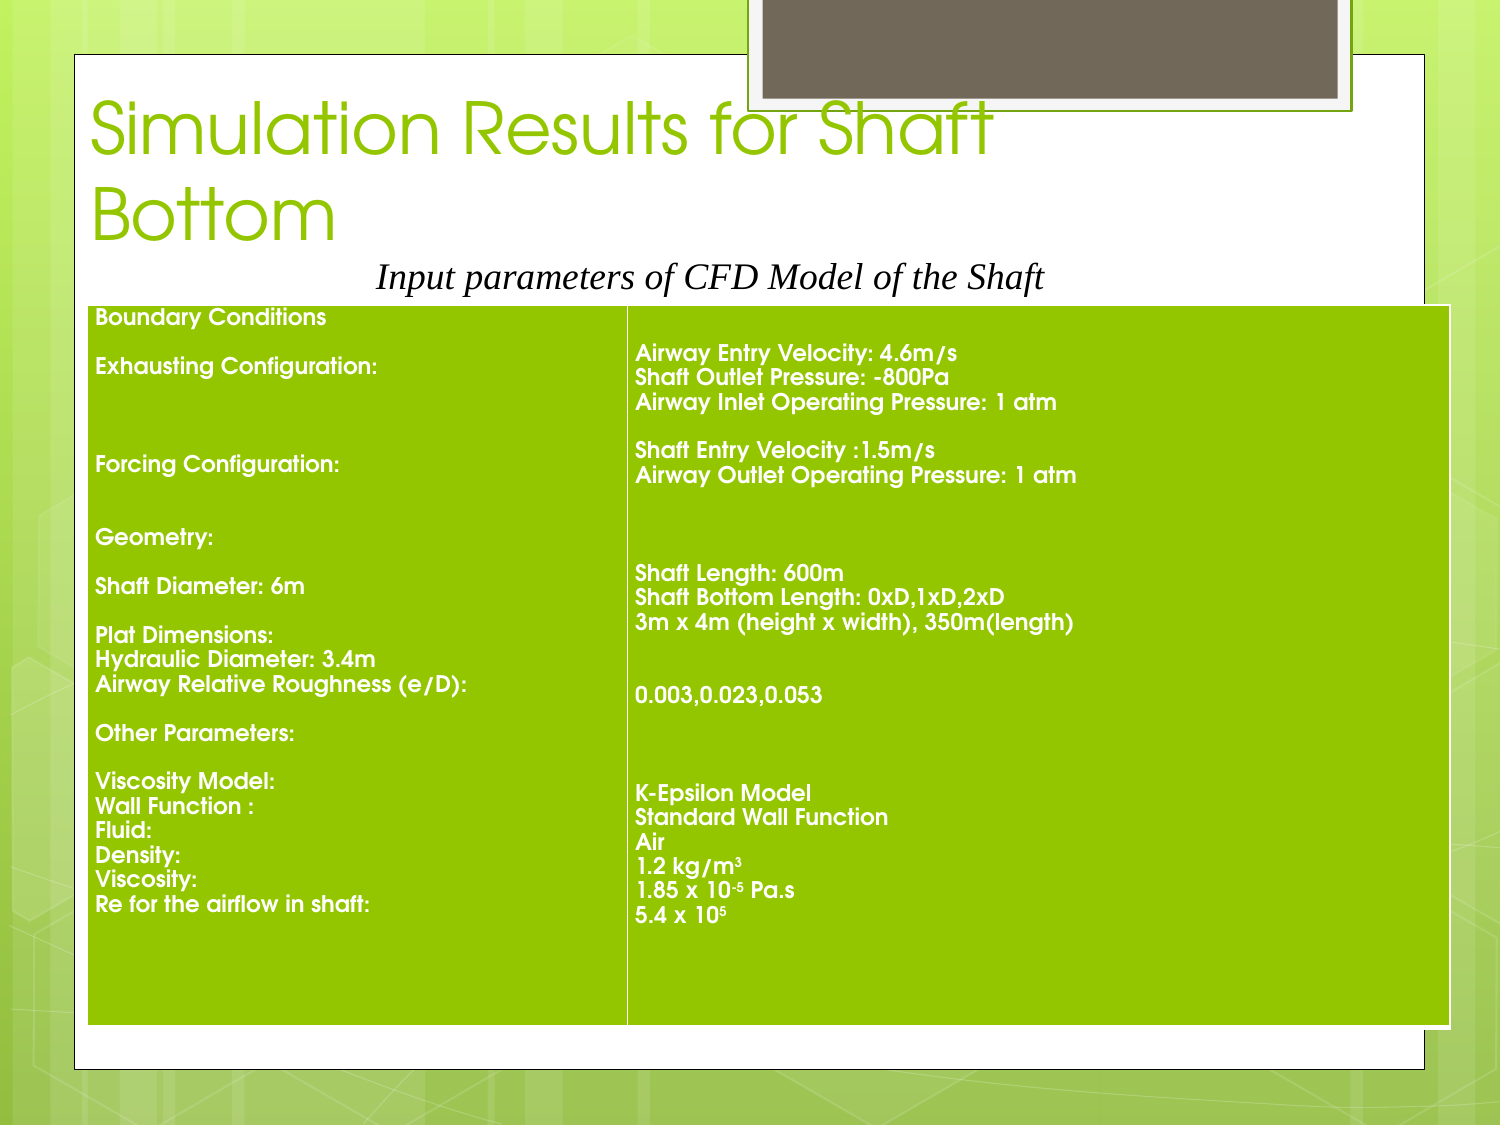

# Simulation Results for Shaft Bottom
Input parameters of CFD Model of the Shaft
| Boundary Conditions   Exhausting Configuration:       Forcing Configuration:     Geometry:   Shaft Diameter: 6m   Plat Dimensions: Hydraulic Diameter: 3.4m Airway Relative Roughness (e/D):   Other Parameters:   Viscosity Model: Wall Function : Fluid: Density: Viscosity: Re for the airflow in shaft: | Airway Entry Velocity: 4.6m/s Shaft Outlet Pressure: -800Pa Airway Inlet Operating Pressure: 1 atm   Shaft Entry Velocity :1.5m/s Airway Outlet Operating Pressure: 1 atm       Shaft Length: 600m Shaft Bottom Length: 0xD,1xD,2xD 3m x 4m (height x width), 350m(length)   0.003,0.023,0.053       K-Epsilon Model Standard Wall Function Air 1.2 kg/m3 1.85 x 10-5 Pa.s 5.4 x 105 |
| --- | --- |